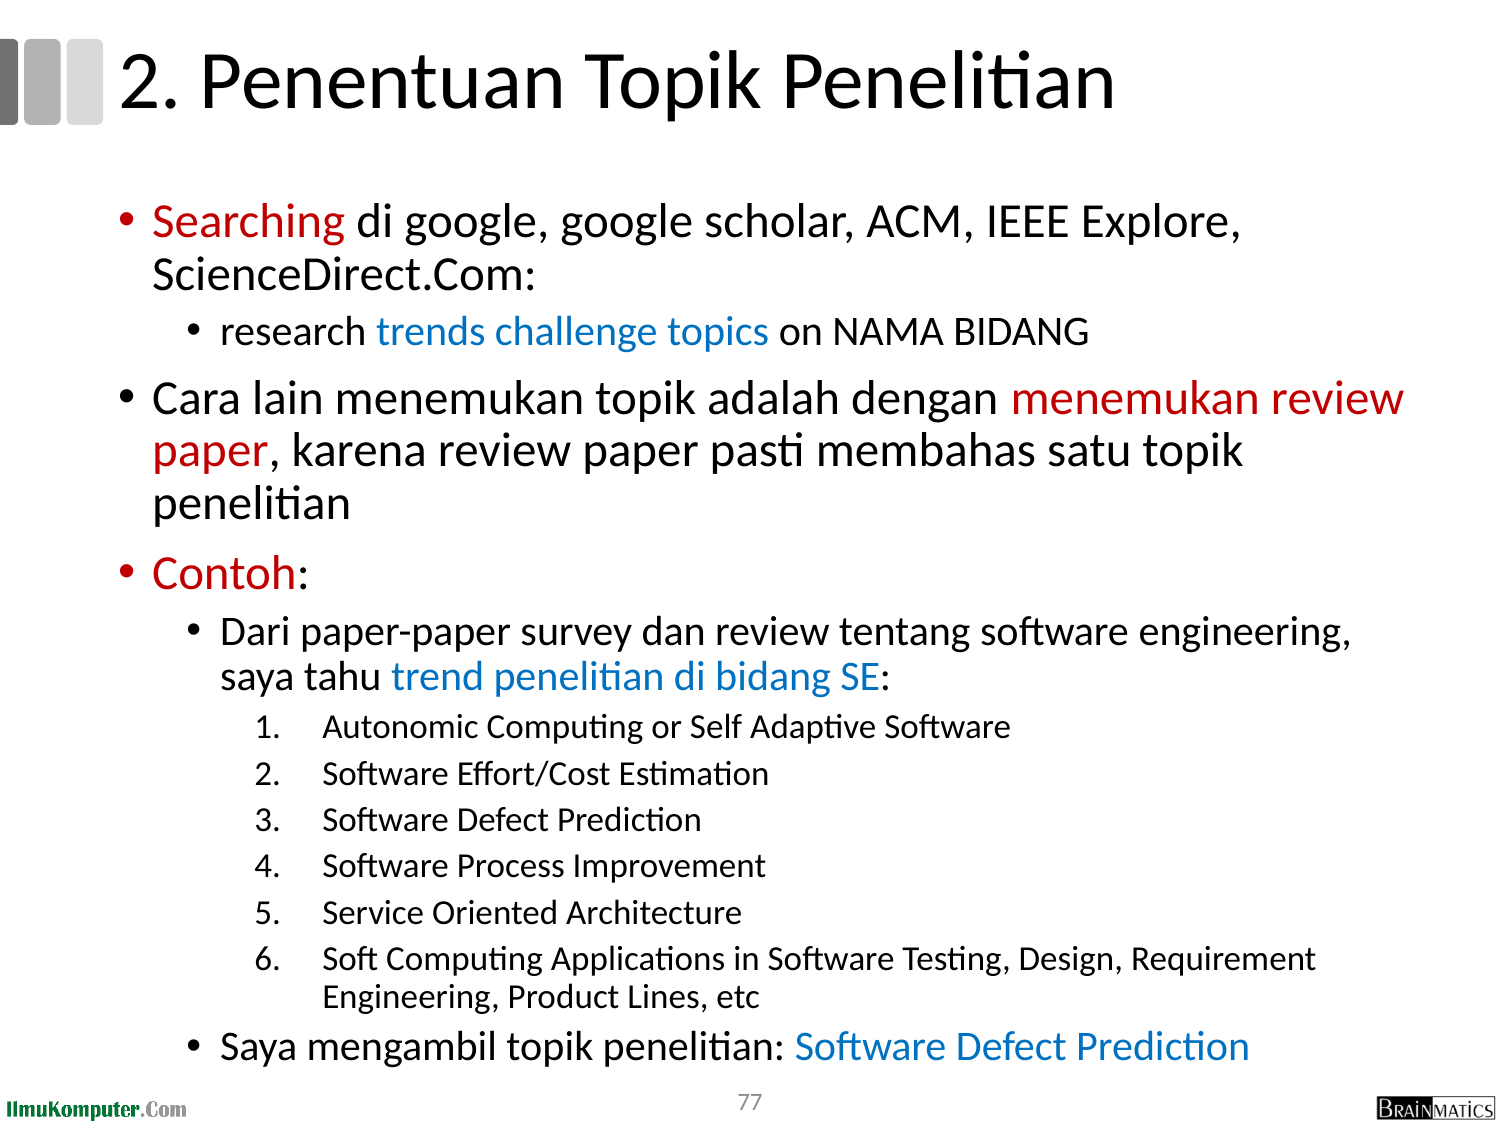

# 2. Penentuan Topik Penelitian
Searching di google, google scholar, ACM, IEEE Explore, ScienceDirect.Com:
research trends challenge topics on NAMA BIDANG
Cara lain menemukan topik adalah dengan menemukan review paper, karena review paper pasti membahas satu topik penelitian
Contoh:
Dari paper-paper survey dan review tentang software engineering, saya tahu trend penelitian di bidang SE:
Autonomic Computing or Self Adaptive Software
Software Effort/Cost Estimation
Software Defect Prediction
Software Process Improvement
Service Oriented Architecture
Soft Computing Applications in Software Testing, Design, Requirement Engineering, Product Lines, etc
Saya mengambil topik penelitian: Software Defect Prediction
77